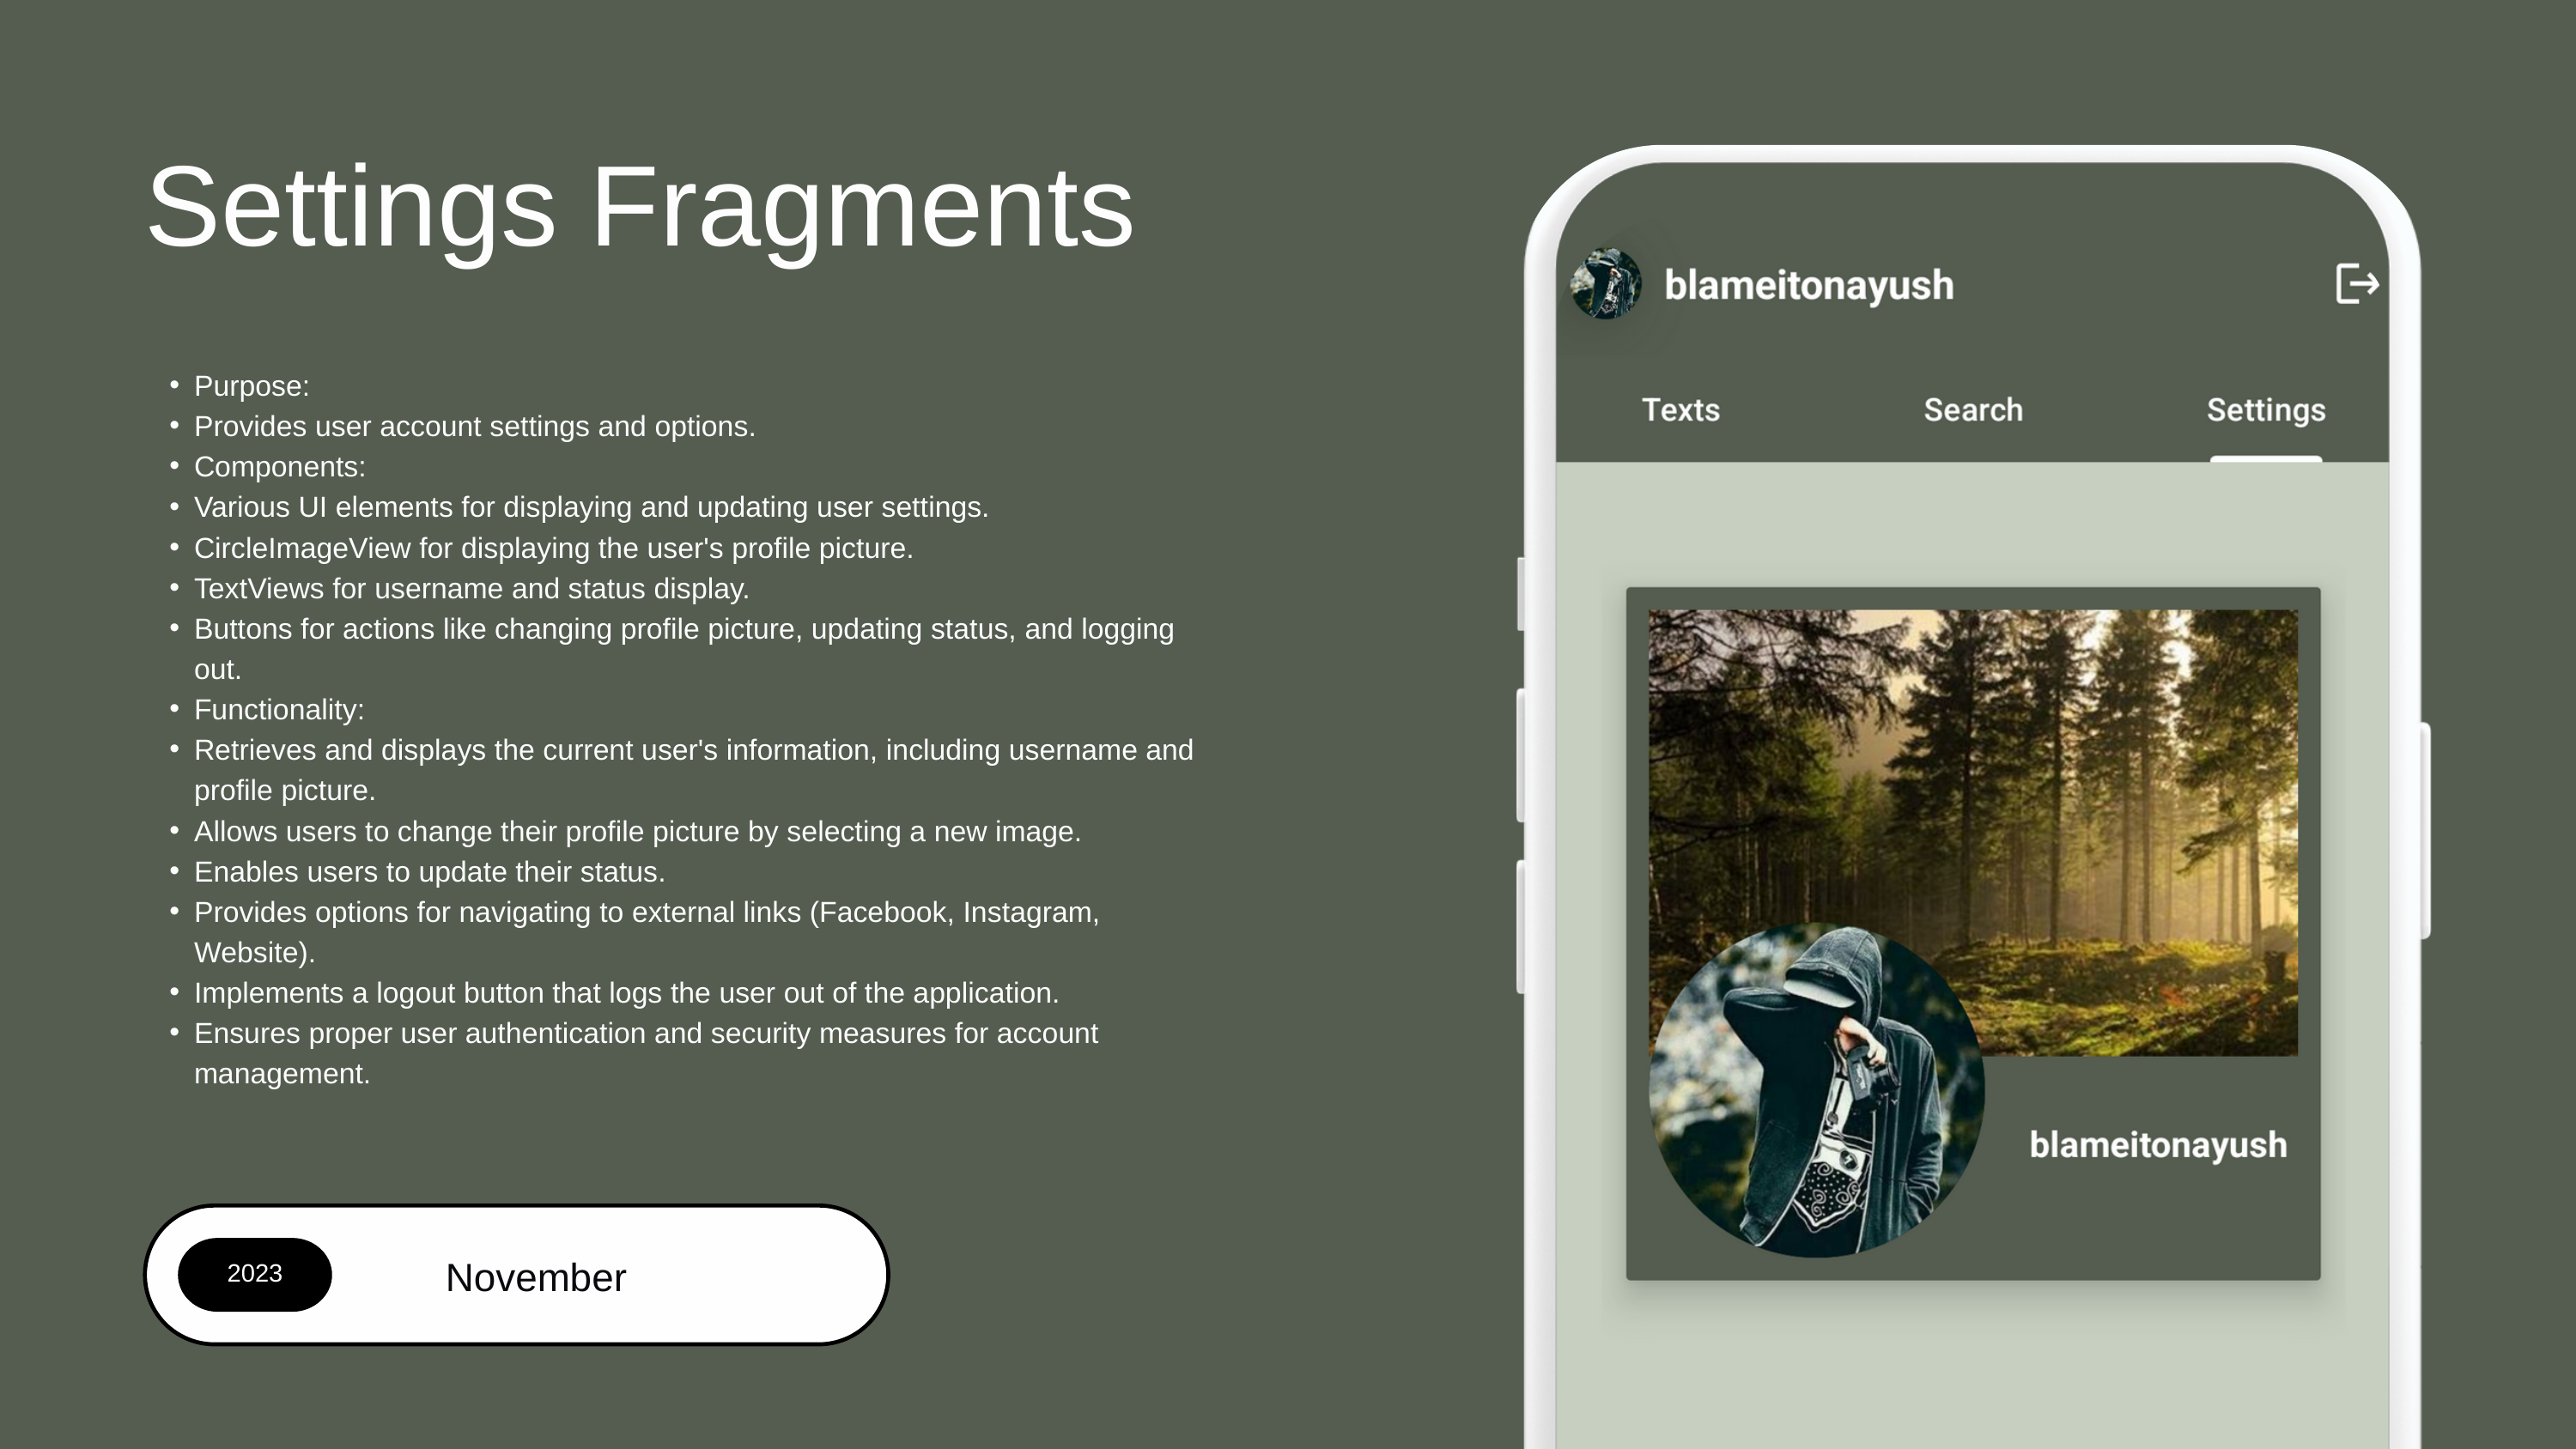

Settings Fragments

Purpose:
Provides user account settings and options.
Components:
Various UI elements for displaying and updating user settings.
CircleImageView for displaying the user's profile picture.
TextViews for username and status display.
Buttons for actions like changing profile picture, updating status, and logging out.
Functionality:
Retrieves and displays the current user's information, including username and profile picture.
Allows users to change their profile picture by selecting a new image.
Enables users to update their status.
Provides options for navigating to external links (Facebook, Instagram, Website).
Implements a logout button that logs the user out of the application.
Ensures proper user authentication and security measures for account management.

2023
November